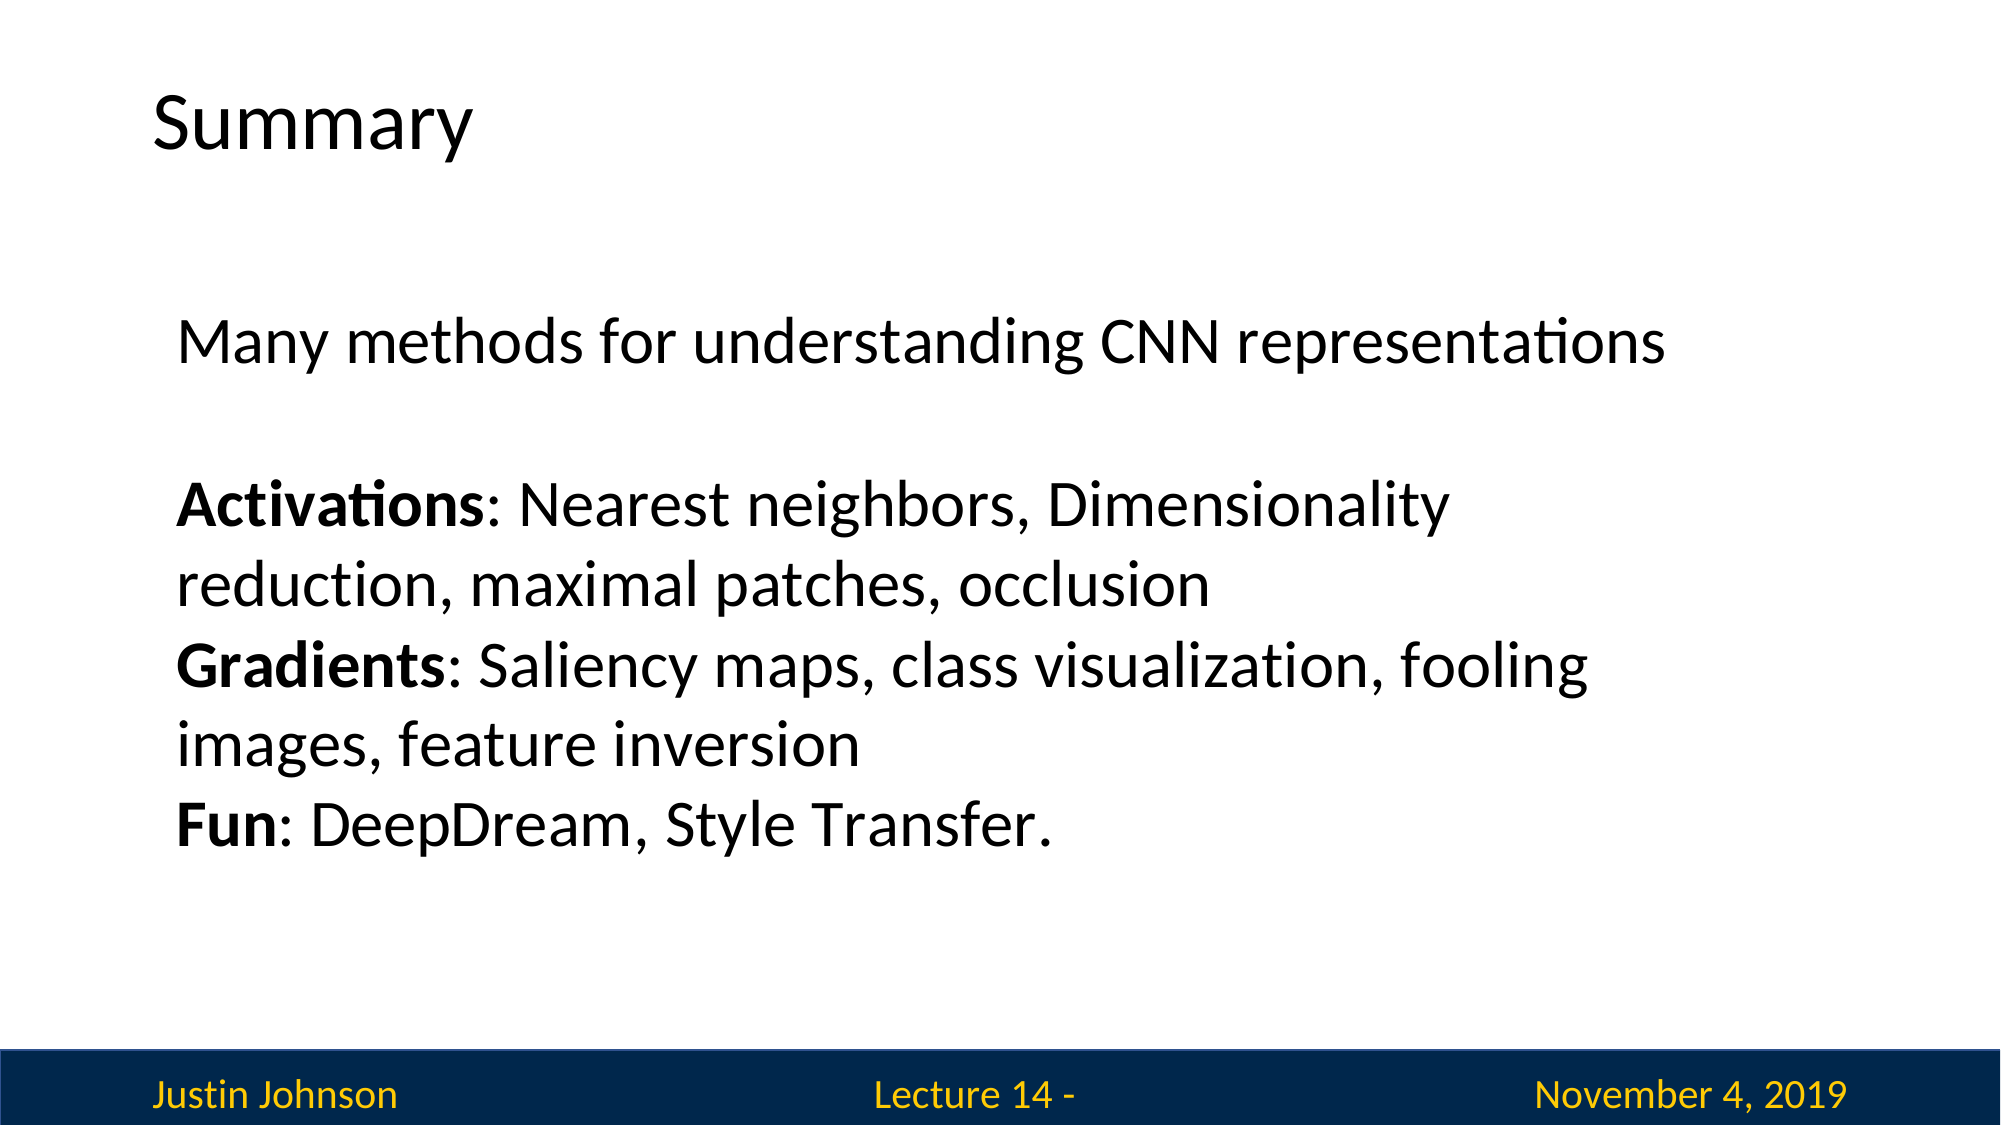

# Summary
Many methods for understanding CNN representations

Activations: Nearest neighbors, Dimensionality reduction, maximal patches, occlusion
Gradients: Saliency maps, class visualization, fooling images, feature inversion
Fun: DeepDream, Style Transfer.
Justin Johnson
November 4, 2019
Lecture 14 - 153